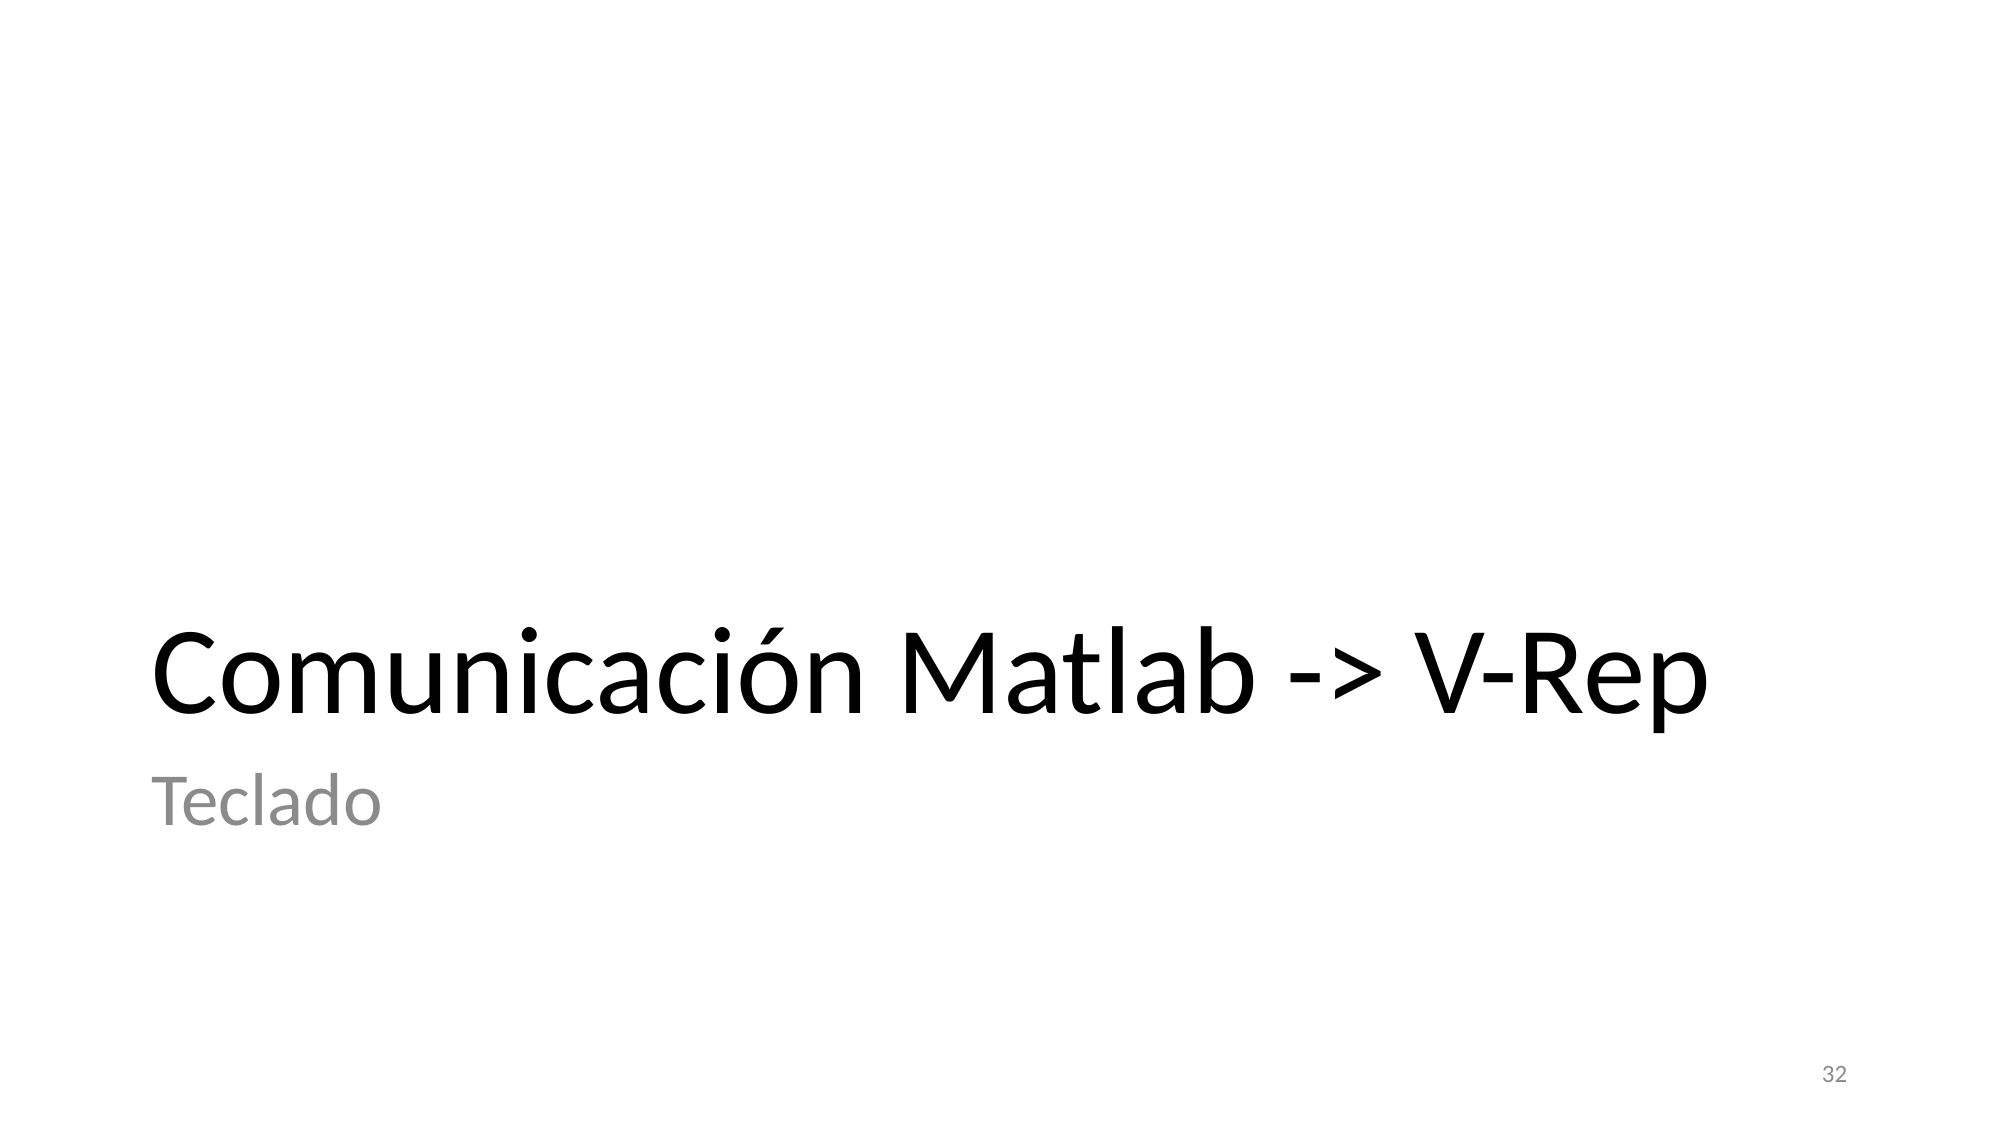

# Comunicación Matlab -> V-Rep
Teclado
32